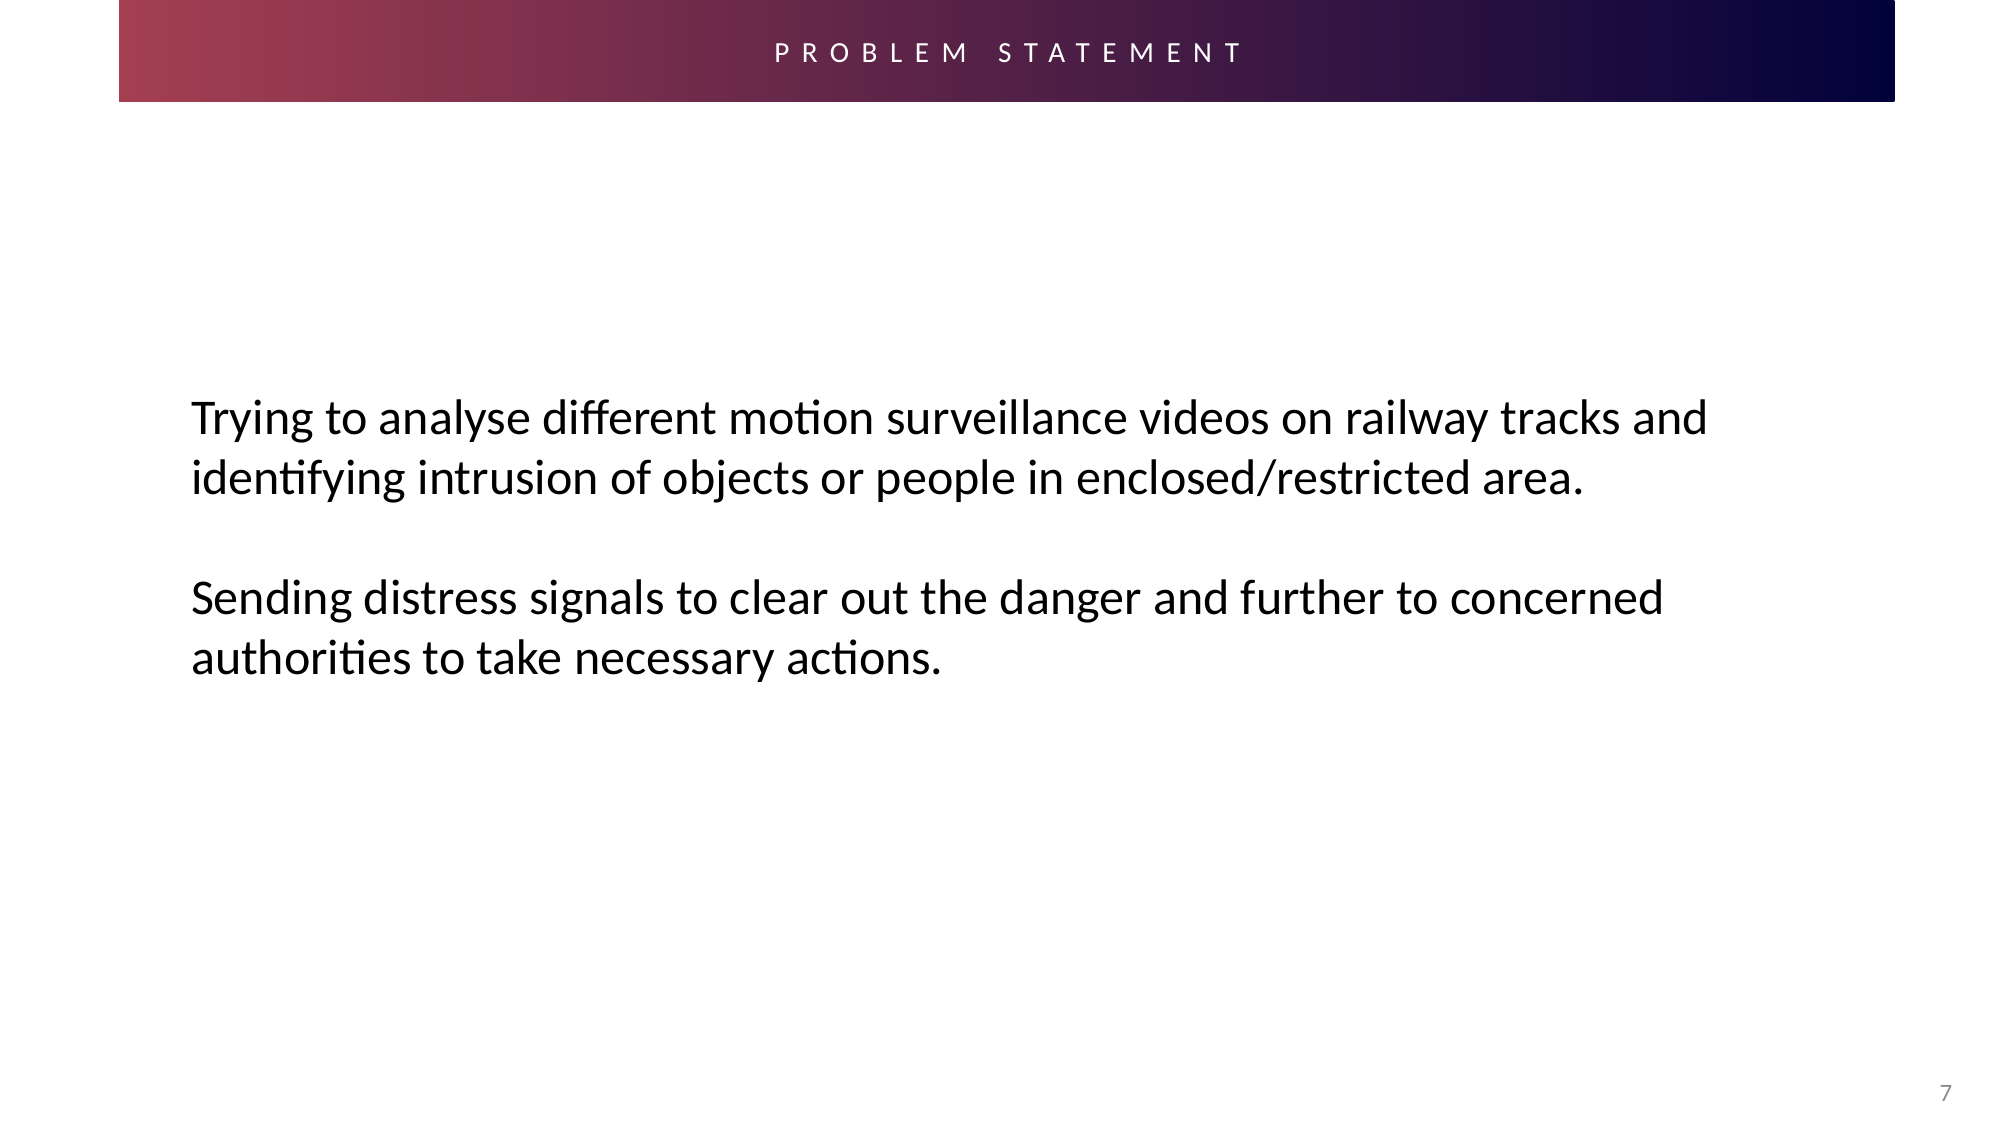

PrOBLEM Statement
Trying to analyse different motion surveillance videos on railway tracks and identifying intrusion of objects or people in enclosed/restricted area.

Sending distress signals to clear out the danger and further to concerned authorities to take necessary actions.
7